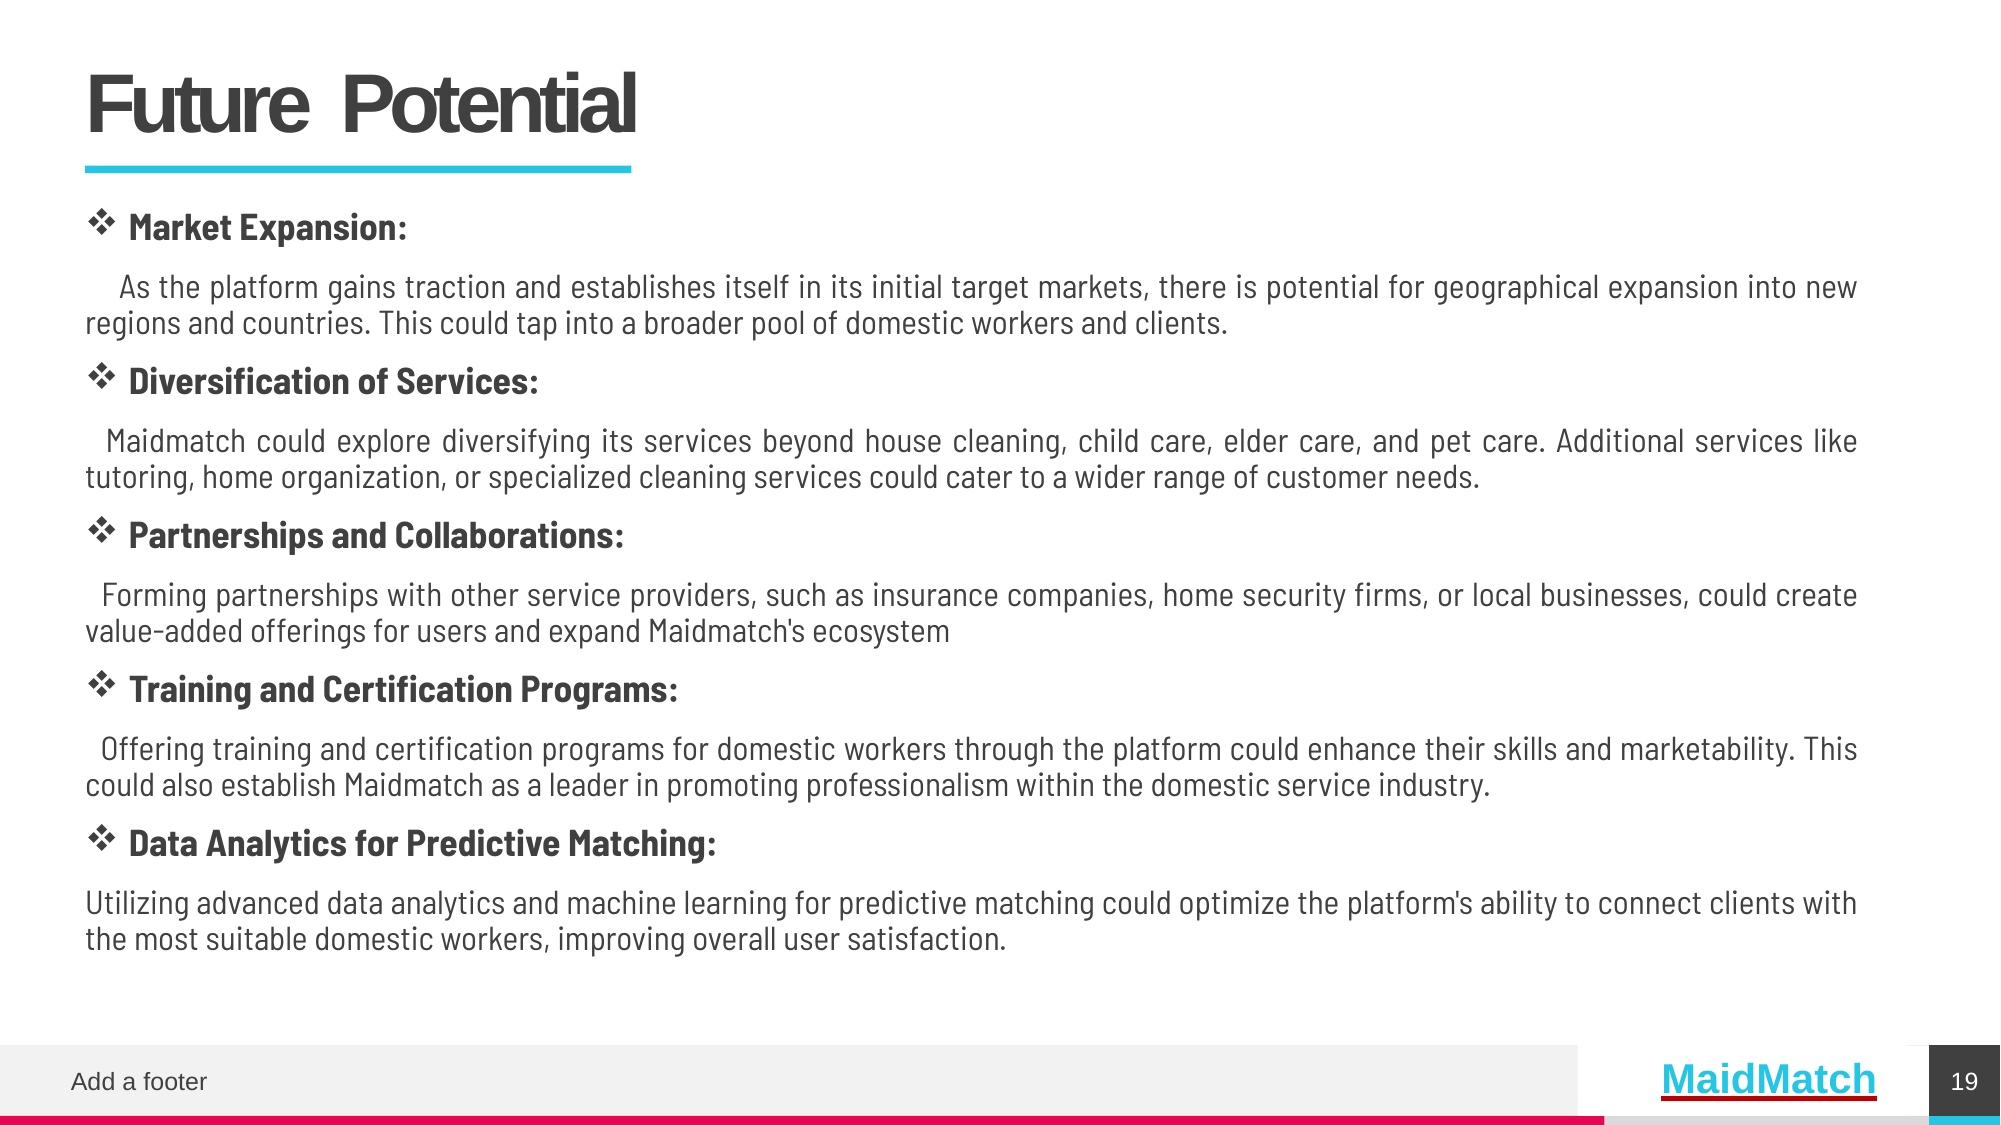

# Future  Potential

Market Expansion:
    As the platform gains traction and establishes itself in its initial target markets, there is potential for geographical expansion into new regions and countries. This could tap into a broader pool of domestic workers and clients.
Diversification of Services:
  Maidmatch could explore diversifying its services beyond house cleaning, child care, elder care, and pet care. Additional services like tutoring, home organization, or specialized cleaning services could cater to a wider range of customer needs.
Partnerships and Collaborations:
  Forming partnerships with other service providers, such as insurance companies, home security firms, or local businesses, could create value-added offerings for users and expand Maidmatch's ecosystem
Training and Certification Programs:
  Offering training and certification programs for domestic workers through the platform could enhance their skills and marketability. This could also establish Maidmatch as a leader in promoting professionalism within the domestic service industry.
Data Analytics for Predictive Matching:
Utilizing advanced data analytics and machine learning for predictive matching could optimize the platform's ability to connect clients with the most suitable domestic workers, improving overall user satisfaction.

MaidMatch
19
Add a footer